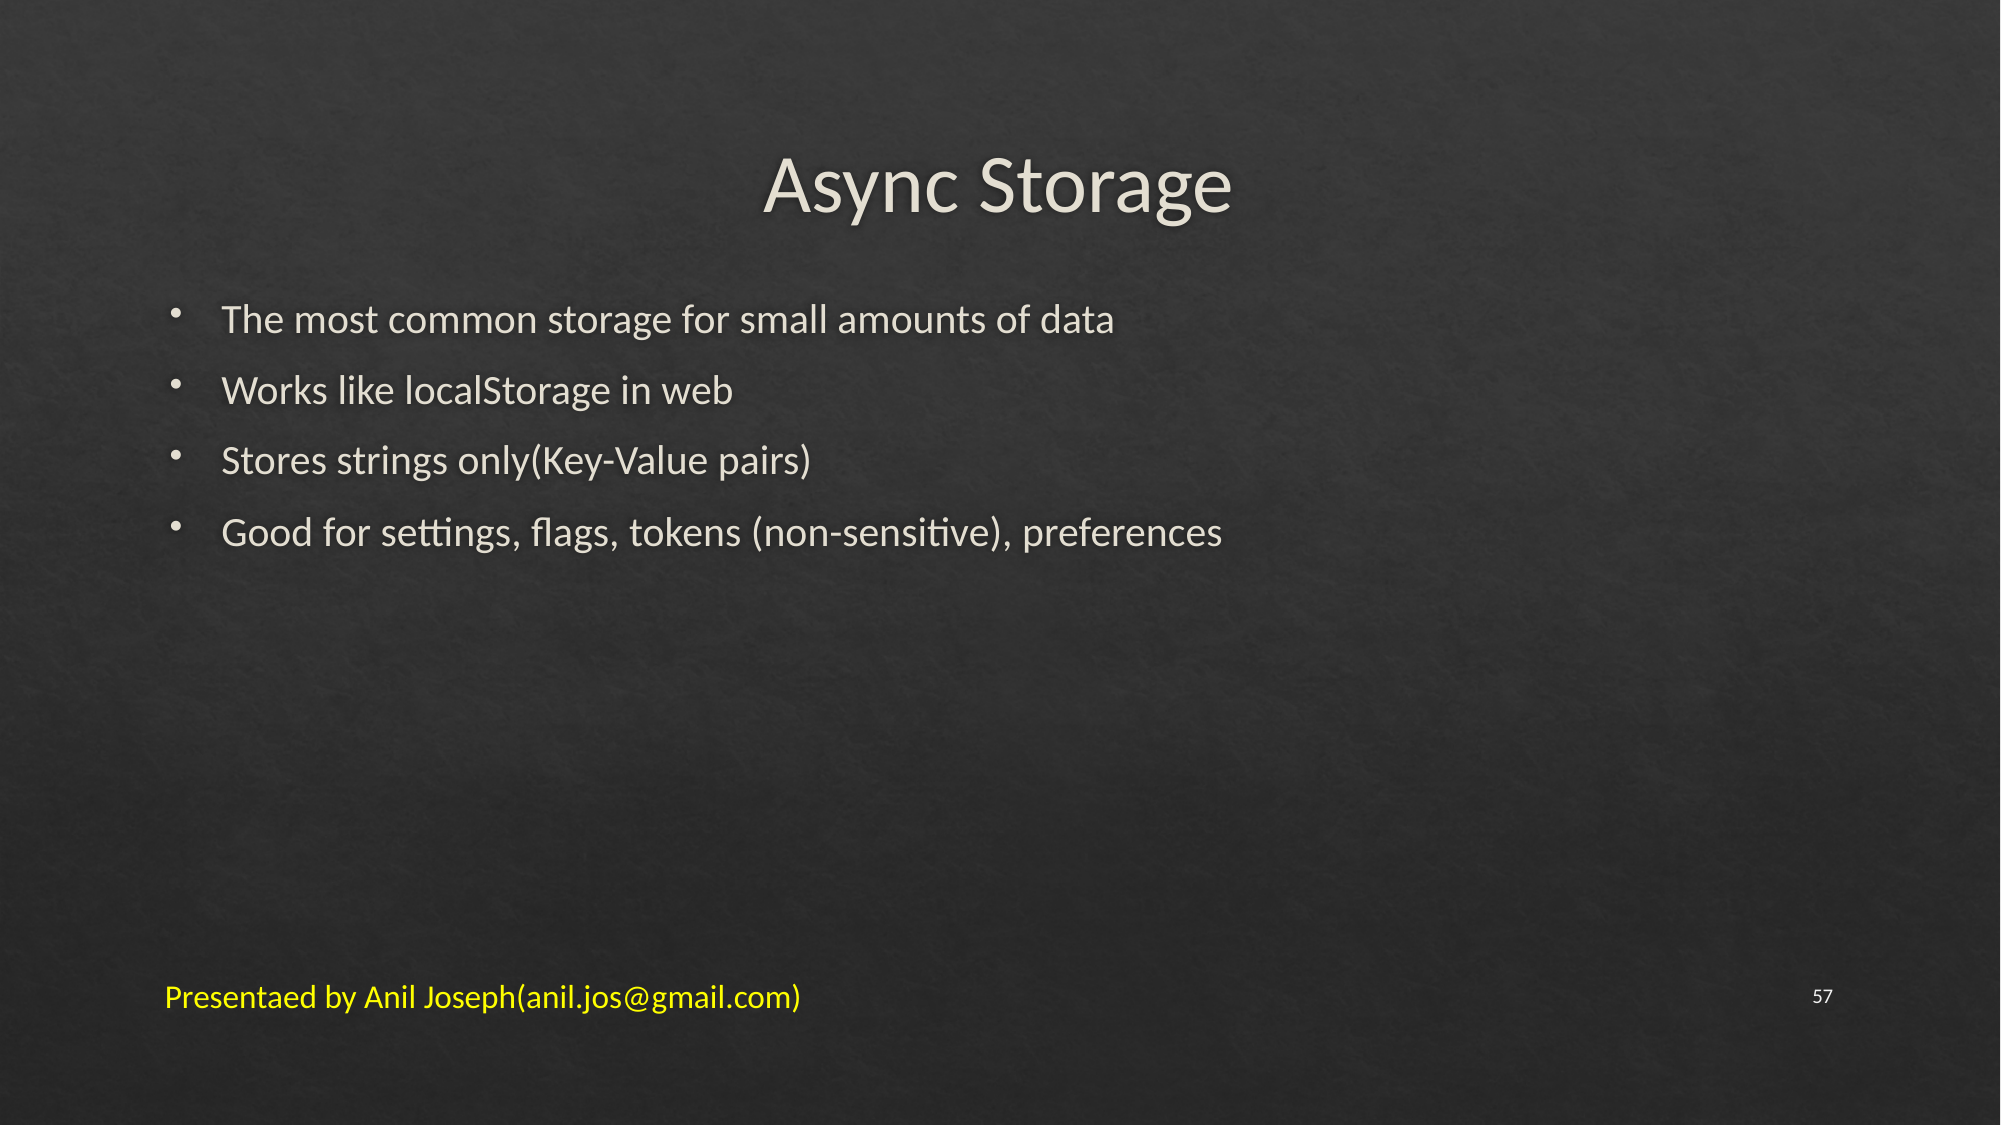

# Async Storage
The most common storage for small amounts of data
Works like localStorage in web
Stores strings only(Key-Value pairs)
Good for settings, flags, tokens (non-sensitive), preferences

Presentaed by Anil Joseph(anil.jos@gmail.com)
57